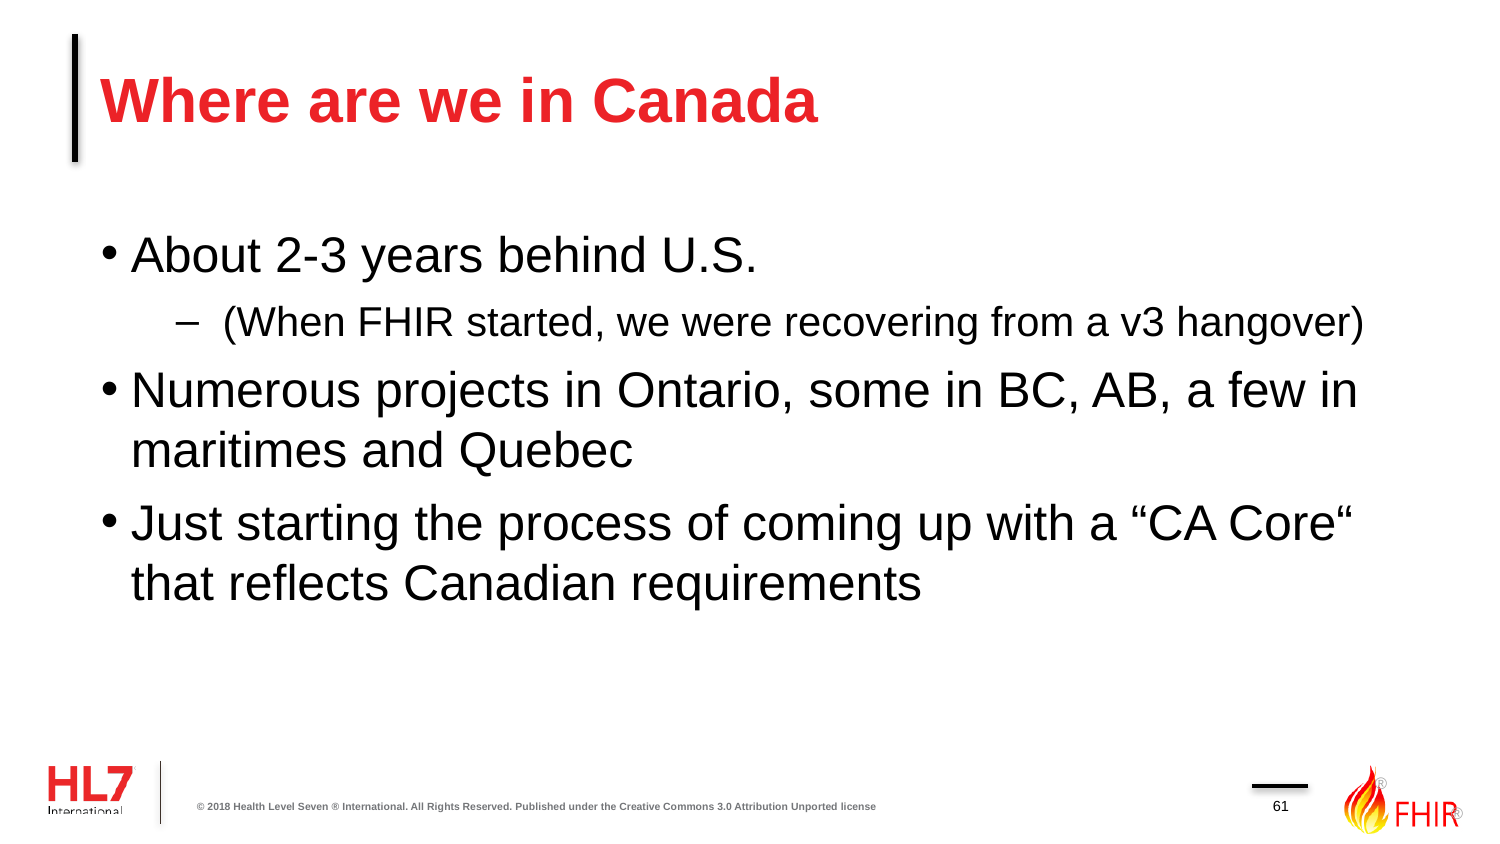

# Where are we in Canada
About 2-3 years behind U.S.
(When FHIR started, we were recovering from a v3 hangover)
Numerous projects in Ontario, some in BC, AB, a few in maritimes and Quebec
Just starting the process of coming up with a “CA Core“ that reflects Canadian requirements

61
© 2018 Health Level Seven ® International. All Rights Reserved. Published under the Creative Commons 3.0 Attribution Unported license